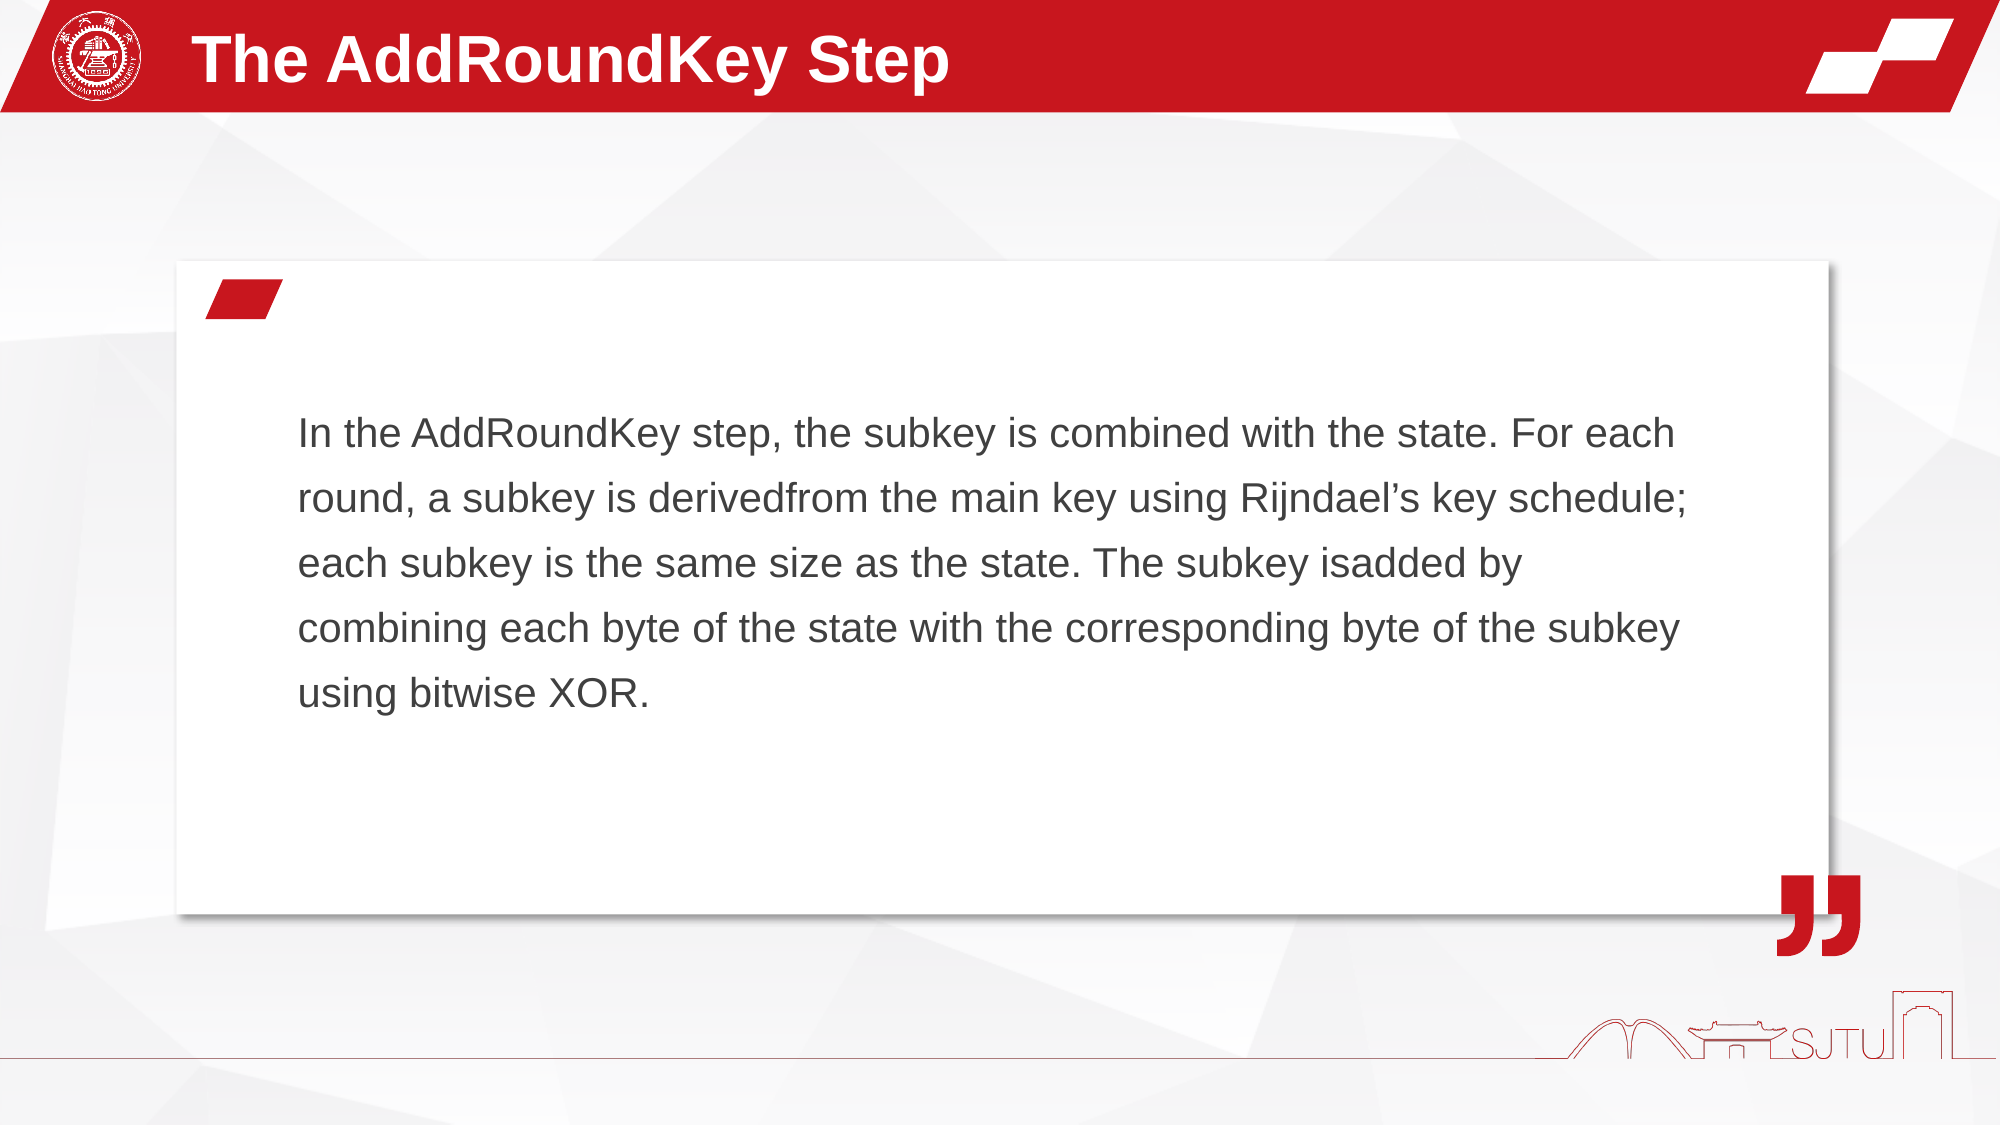

The AddRoundKey Step

In the AddRoundKey step, the subkey is combined with the state. For each round, a subkey is derivedfrom the main key using Rijndael’s key schedule; each subkey is the same size as the state. The subkey isadded by combining each byte of the state with the corresponding byte of the subkey using bitwise XOR.